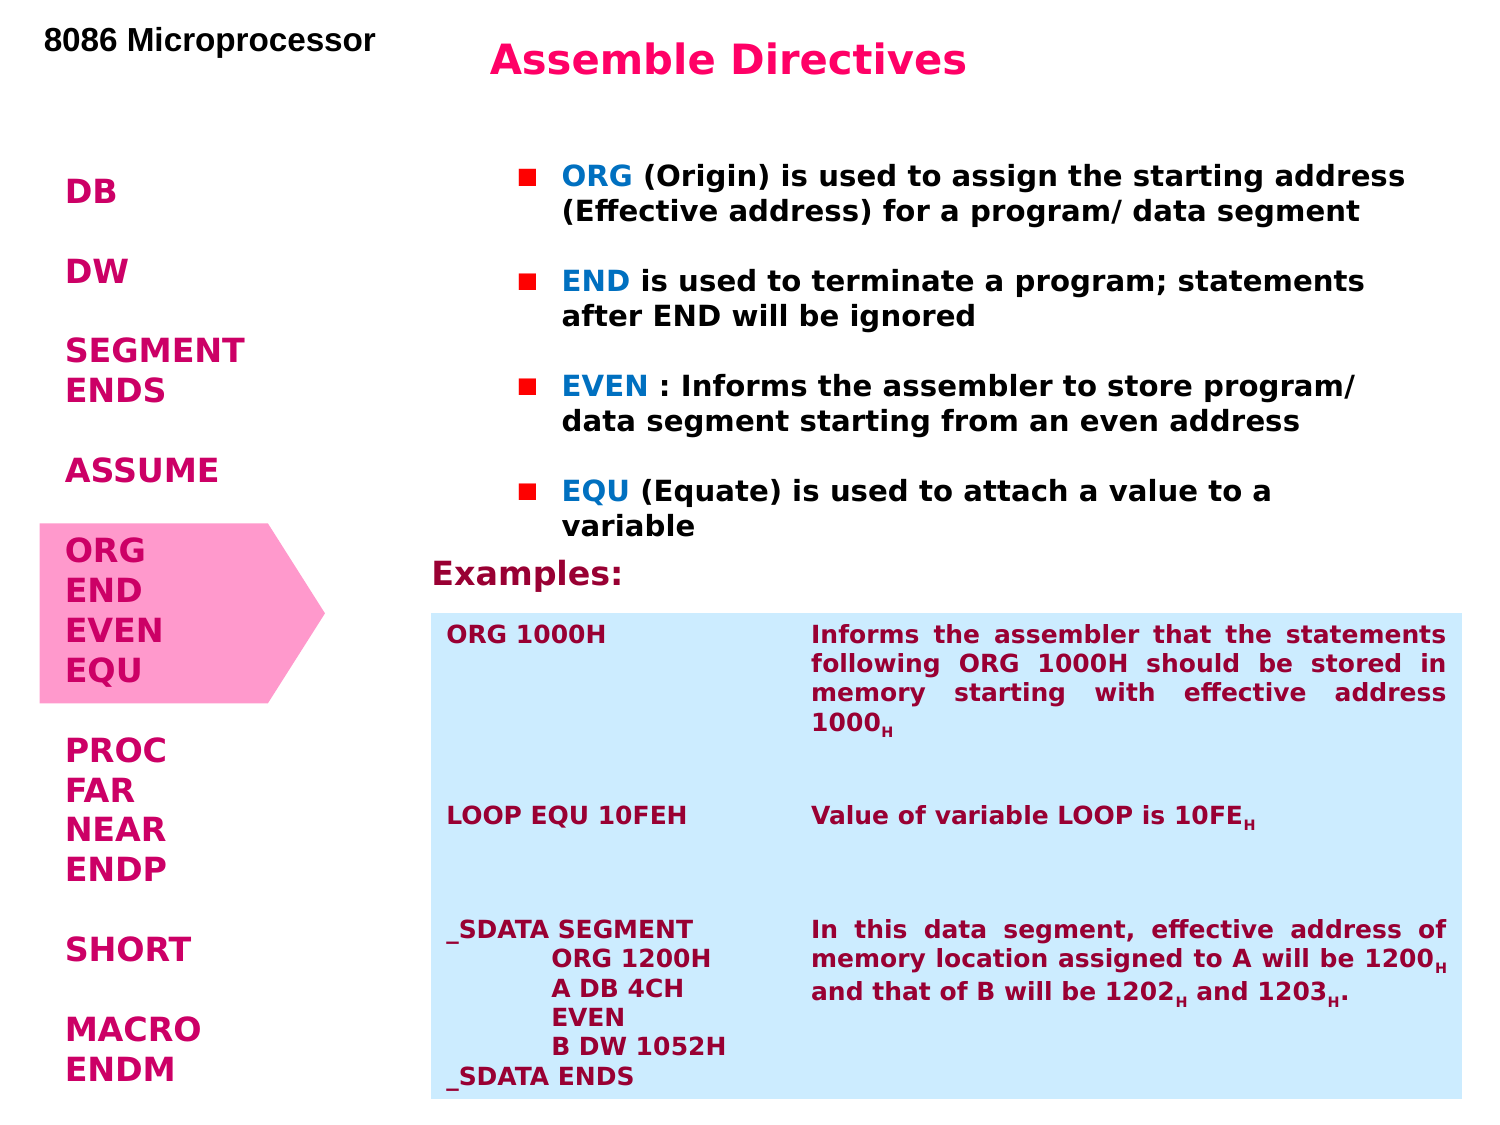

8086 Microprocessor
Assemble Directives
ORG (Origin) is used to assign the starting address (Effective address) for a program/ data segment

END is used to terminate a program; statements after END will be ignored

EVEN : Informs the assembler to store program/ data segment starting from an even address

EQU (Equate) is used to attach a value to a variable
DB

DW

SEGMENT
ENDS

ASSUME

ORG
END
EVEN
EQU

PROC
FAR
NEAR
ENDP

SHORT

MACRO
ENDM

Examples:
| ORG 1000H | Informs the assembler that the statements following ORG 1000H should be stored in memory starting with effective address 1000H |
| --- | --- |
| LOOP EQU 10FEH | Value of variable LOOP is 10FEH |
| \_SDATA SEGMENT ORG 1200H A DB 4CH EVEN B DW 1052H \_SDATA ENDS | In this data segment, effective address of memory location assigned to A will be 1200H and that of B will be 1202H and 1203H. |
158